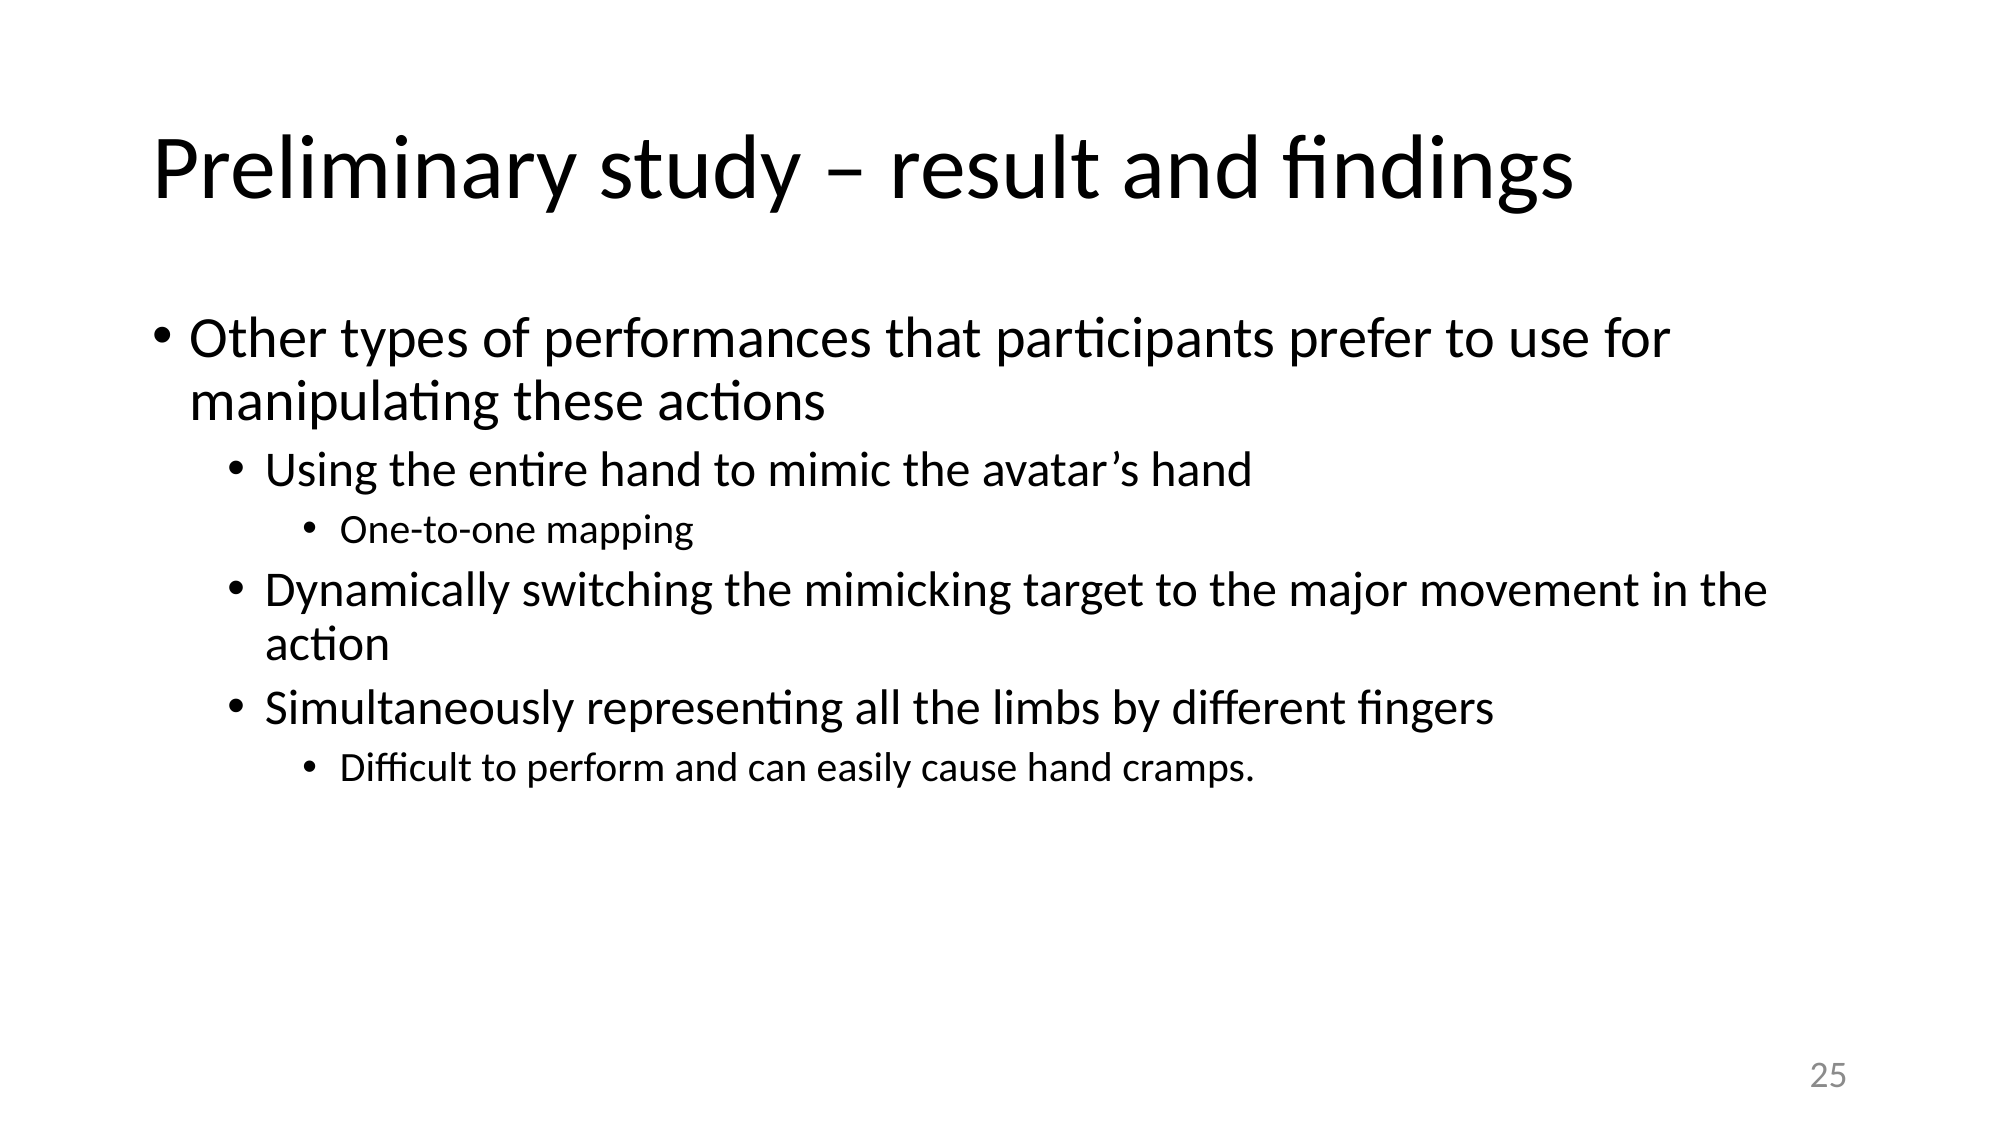

# Preliminary study – result and findings
Other types of performances that participants prefer to use for manipulating these actions
Using the entire hand to mimic the avatar’s hand
One-to-one mapping
Dynamically switching the mimicking target to the major movement in the action
Simultaneously representing all the limbs by different fingers
Difficult to perform and can easily cause hand cramps.

25